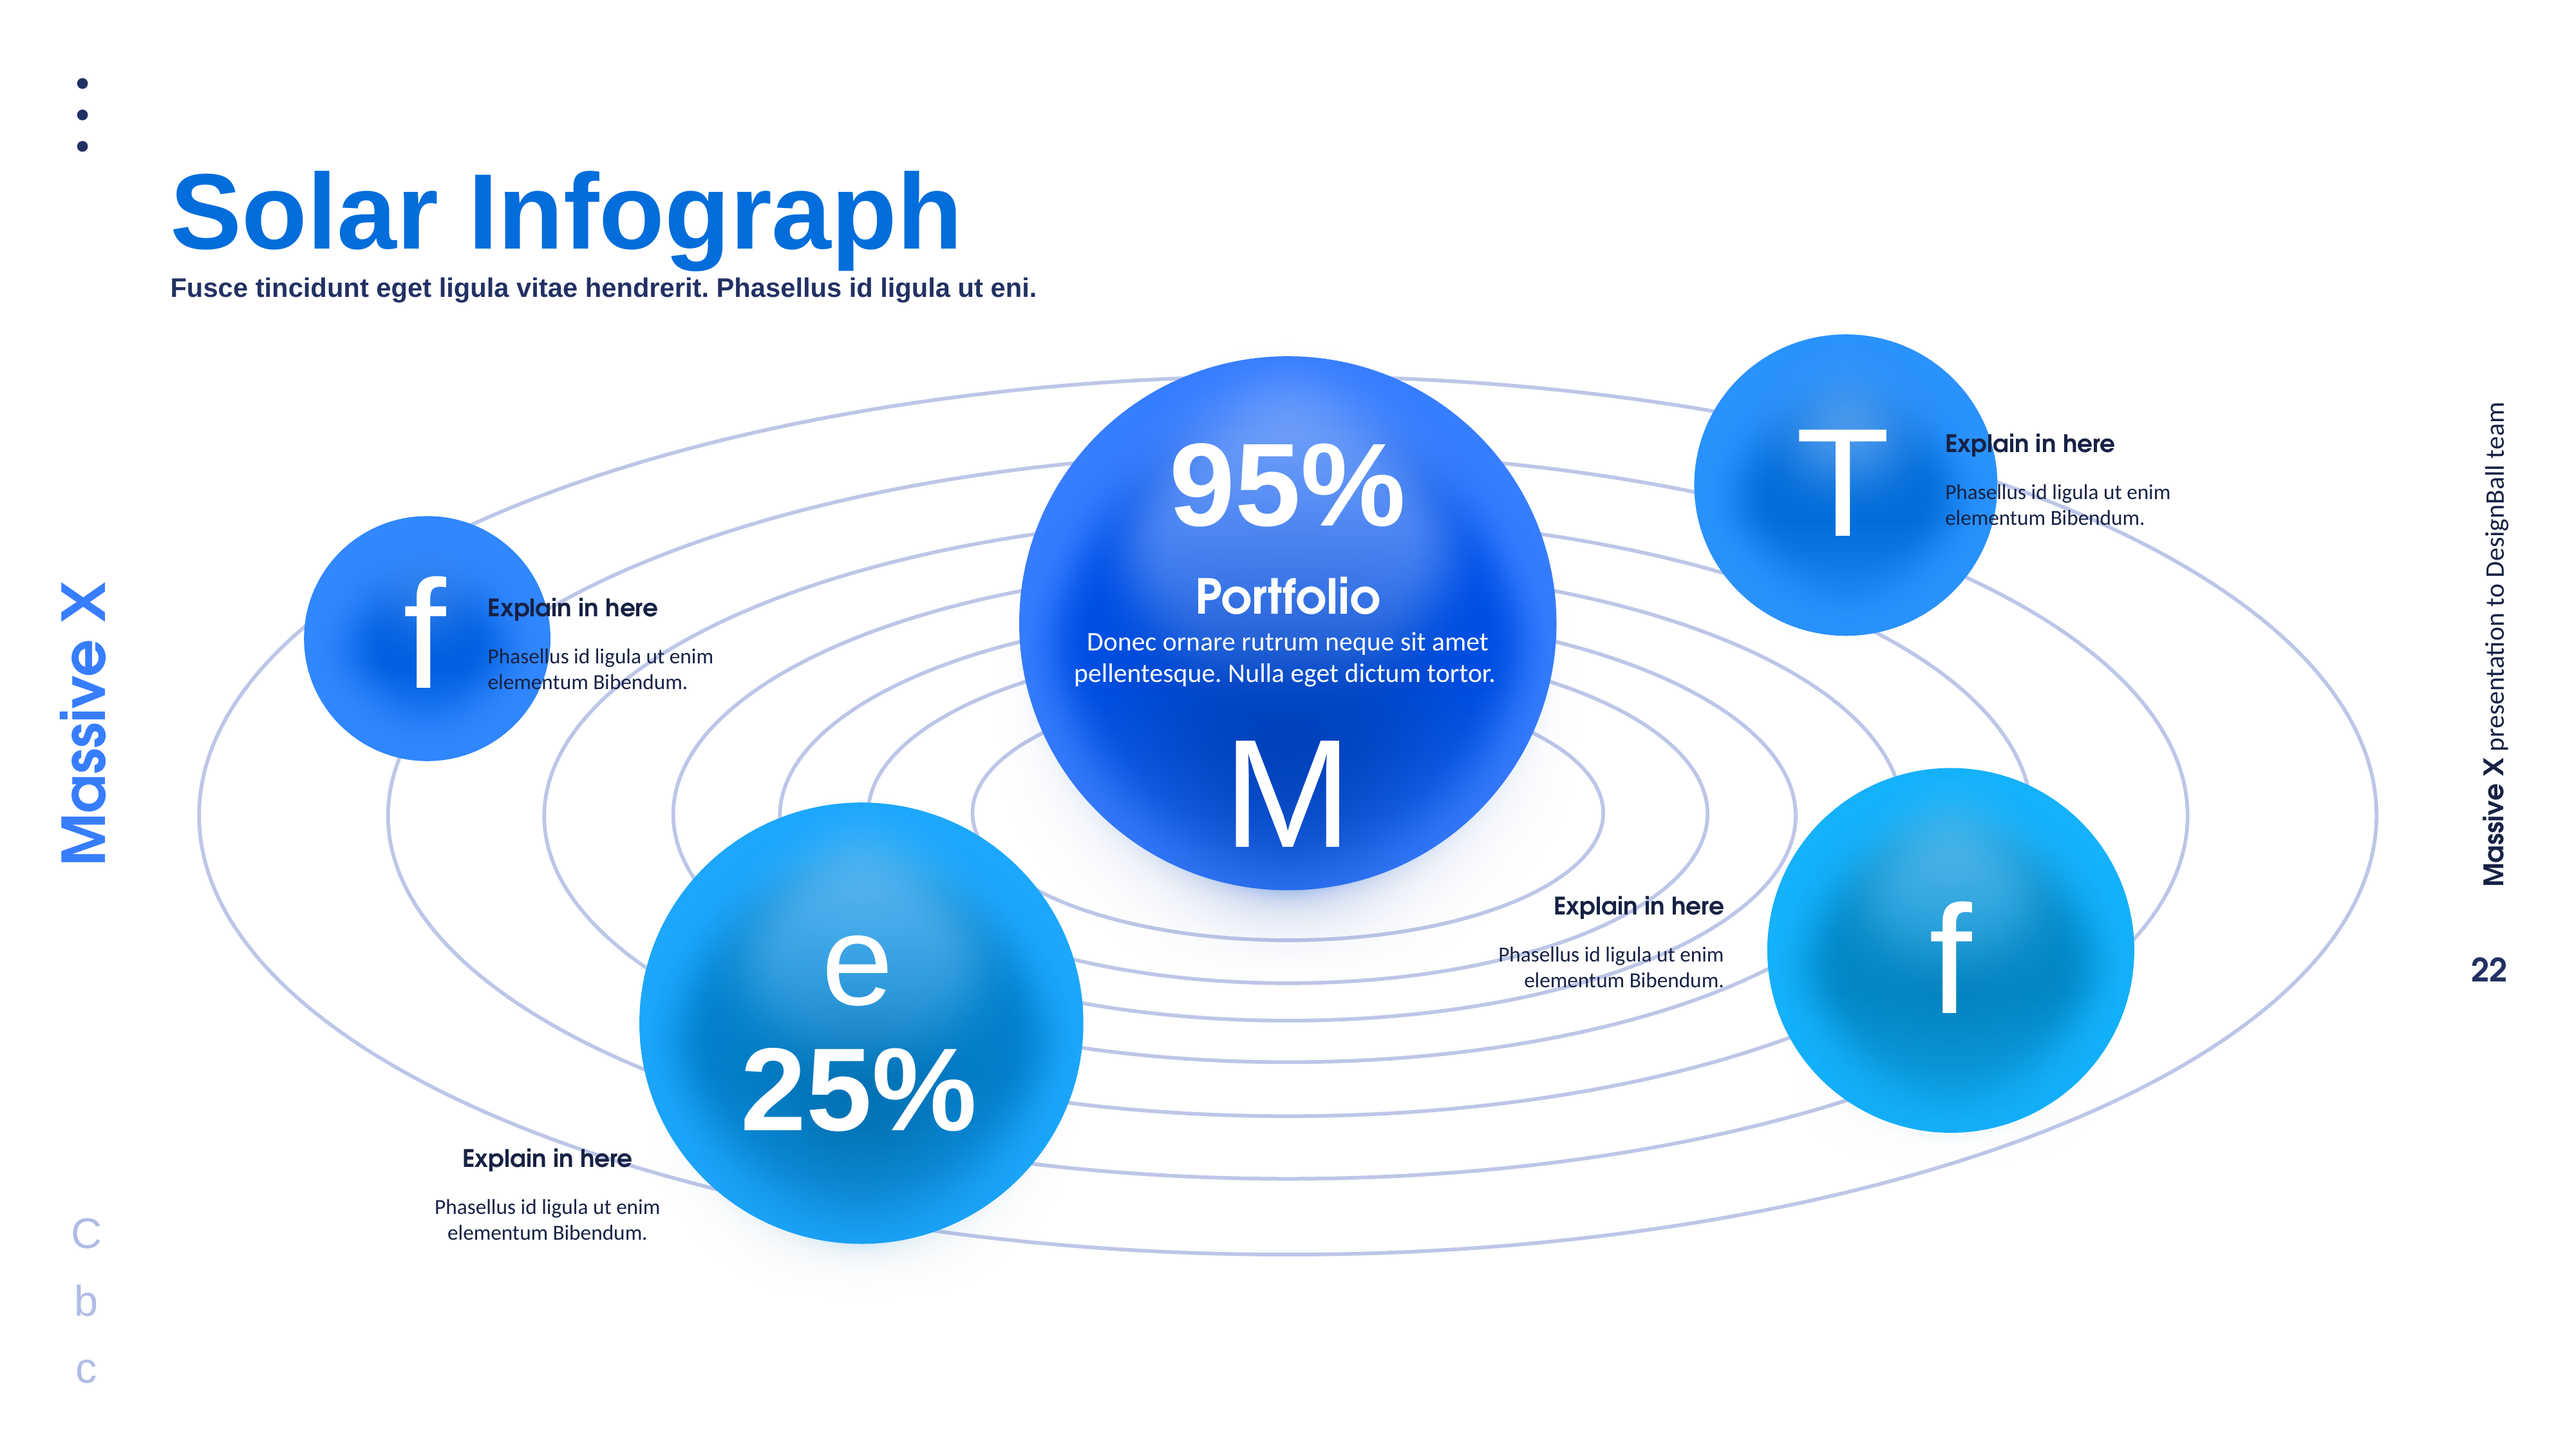

Solar Infograph
Fusce tincidunt eget ligula vitae hendrerit. Phasellus id ligula ut eni.

T

95%
Portfolio
Donec ornare rutrum neque sit amet pellentesque. Nulla eget dictum tortor.
M
Explain in here
Phasellus id ligula ut enim elementum Bibendum.

f

Explain in here
Phasellus id ligula ut enim elementum Bibendum.

f

e
25%
Explain in here
Phasellus id ligula ut enim elementum Bibendum.
Explain in here
Phasellus id ligula ut enim elementum Bibendum.